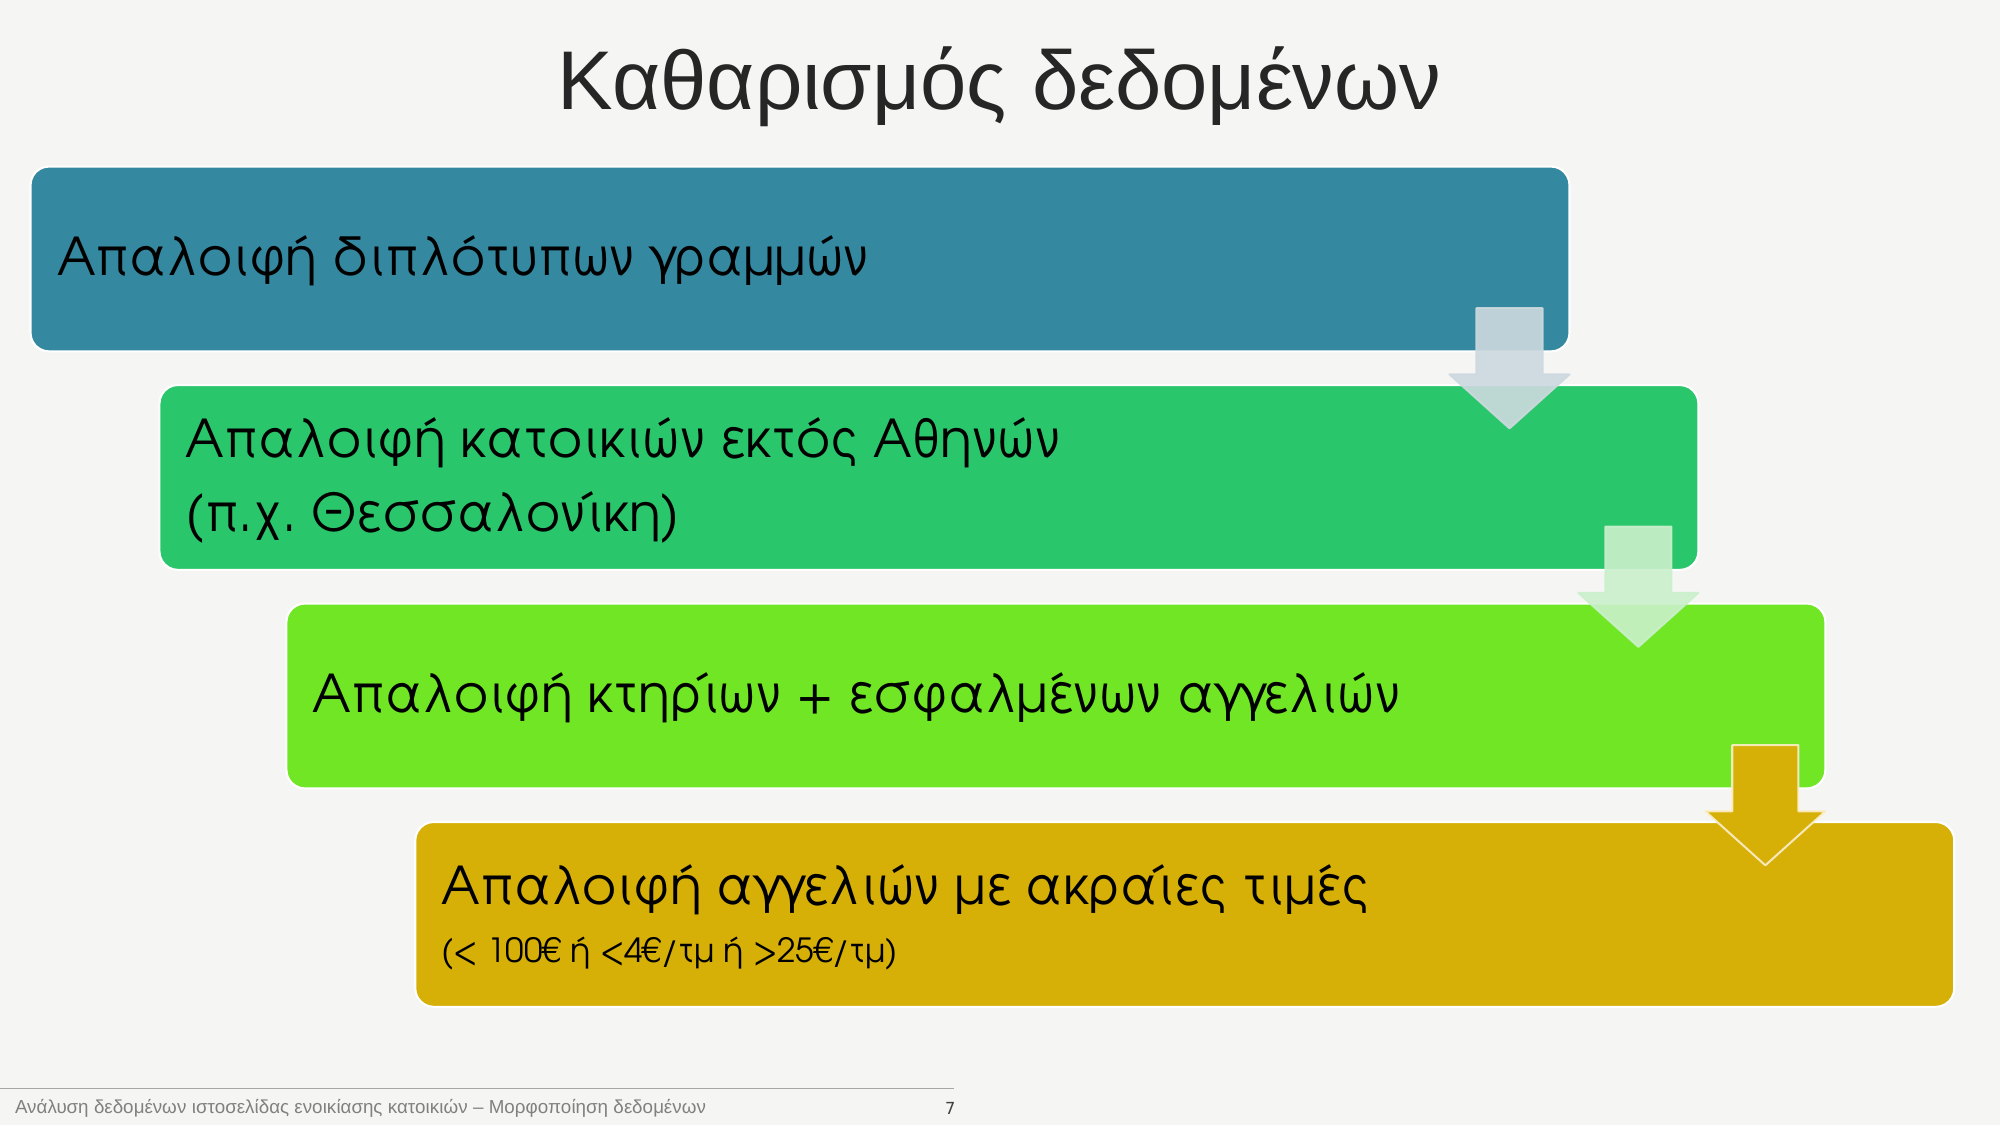

# Καθαρισμός δεδομένων
Απαλοιφή διπλότυπων γραμμών
Απαλοιφή κατοικιών εκτός Αθηνών
(π.χ. Θεσσαλονίκη)
Απαλοιφή κτηρίων + εσφαλμένων αγγελιών
Απαλοιφή αγγελιών με ακραίες τιμές
(< 100€ ή <4€/τμ ή >25€/τμ)

Ανάλυση δεδομένων ιστοσελίδας ενοικίασης κατοικιών – Μορφοποίηση δεδομένων
7